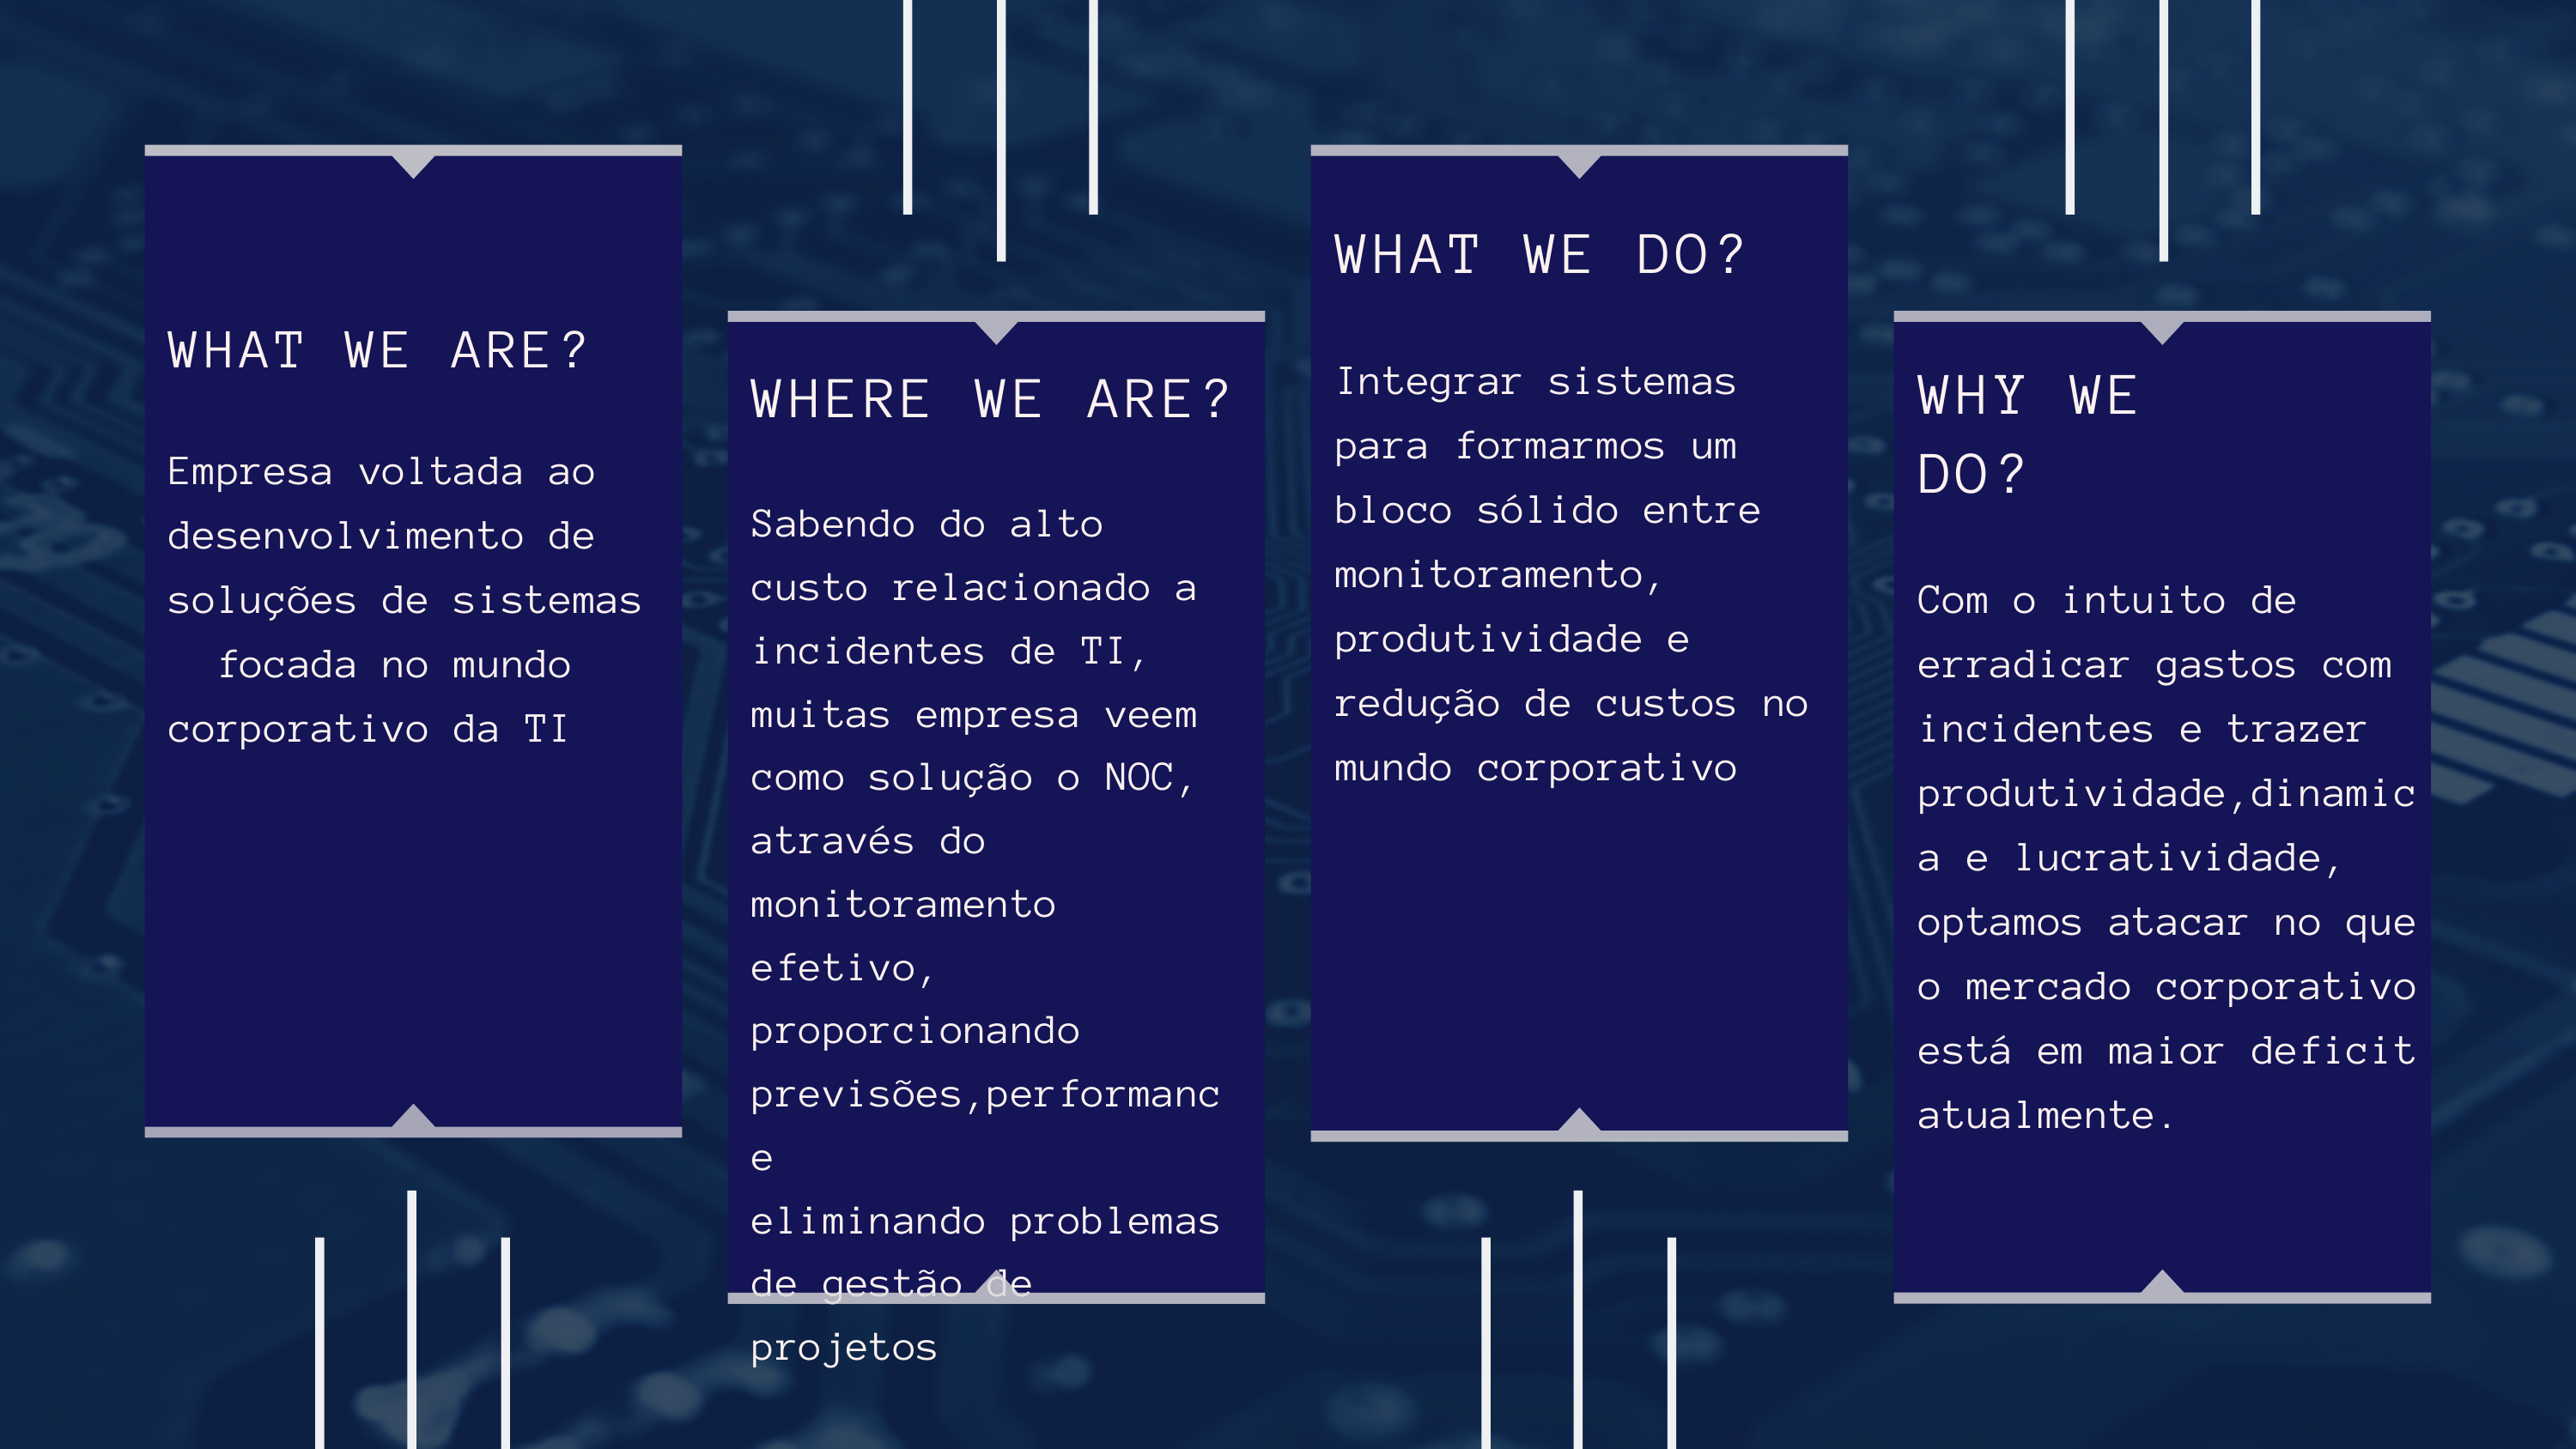

WHAT WE DO?
Integrar sistemas para formarmos um bloco sólido entre monitoramento, produtividade e redução de custos no mundo corporativo
WHAT WE ARE?
Empresa voltada ao desenvolvimento de soluções de sistemas   focada no mundo corporativo da TI

WHY WE
DO?
Com o intuito de erradicar gastos com incidentes e trazer produtividade,dinamica e lucratividade, optamos atacar no que o mercado corporativo está em maior deficit atualmente.
WHERE WE ARE?
Sabendo do alto custo relacionado a incidentes de TI, muitas empresa veem como solução o NOC, através do monitoramento efetivo, proporcionando previsões,performance
eliminando problemas de gestão de projetos